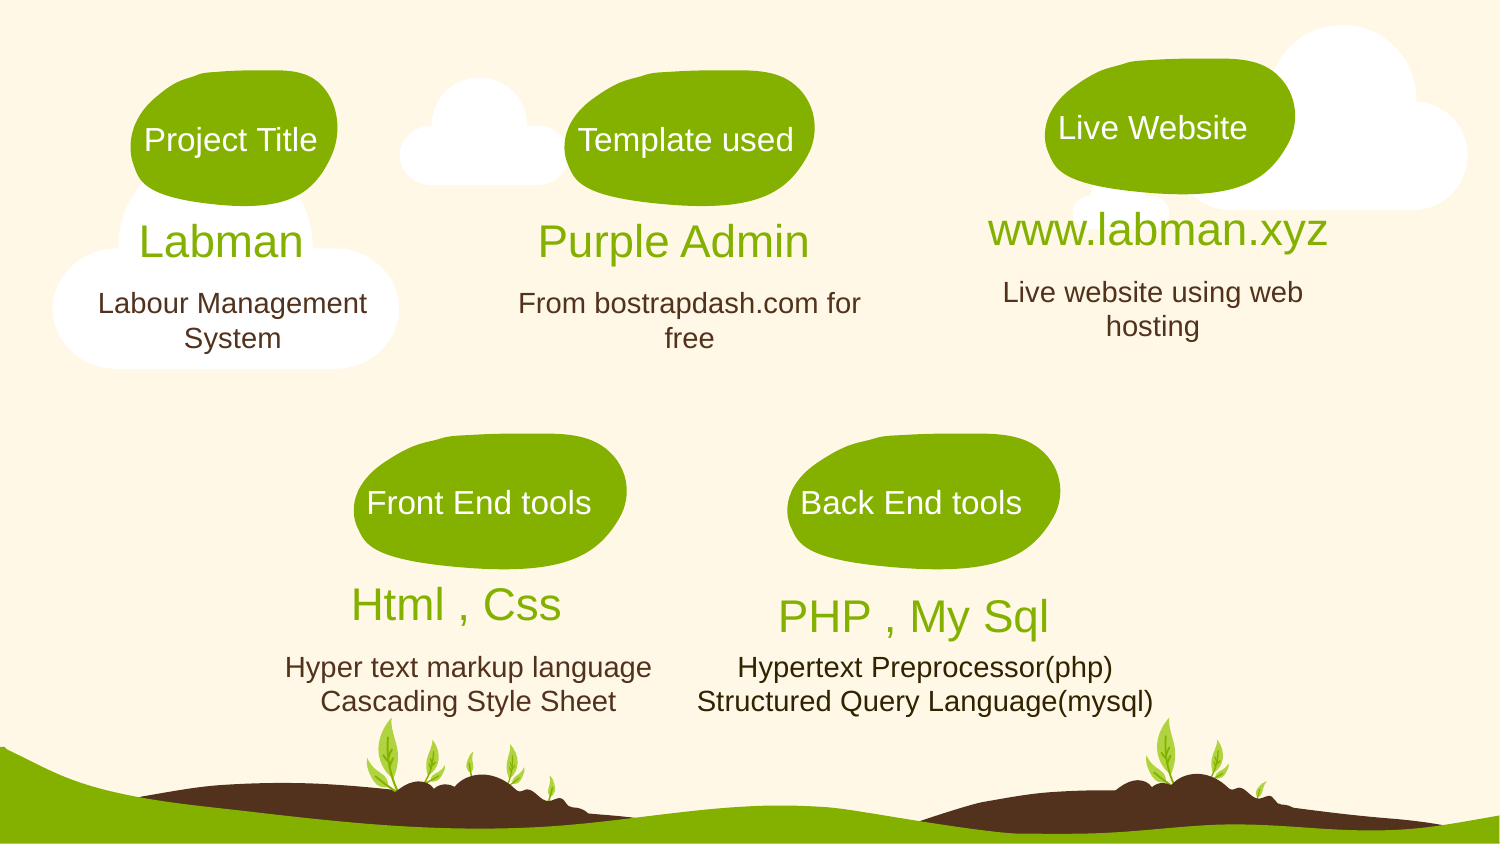

Live Website
Project Title
Template used
www.labman.xyz
Labman
Purple Admin
Live website using web hosting
Labour Management System
From bostrapdash.com for free
Front End tools
Back End tools
Html , Css
PHP , My Sql
Hyper text markup language
Cascading Style Sheet
Hypertext Preprocessor(php)
Structured Query Language(mysql)